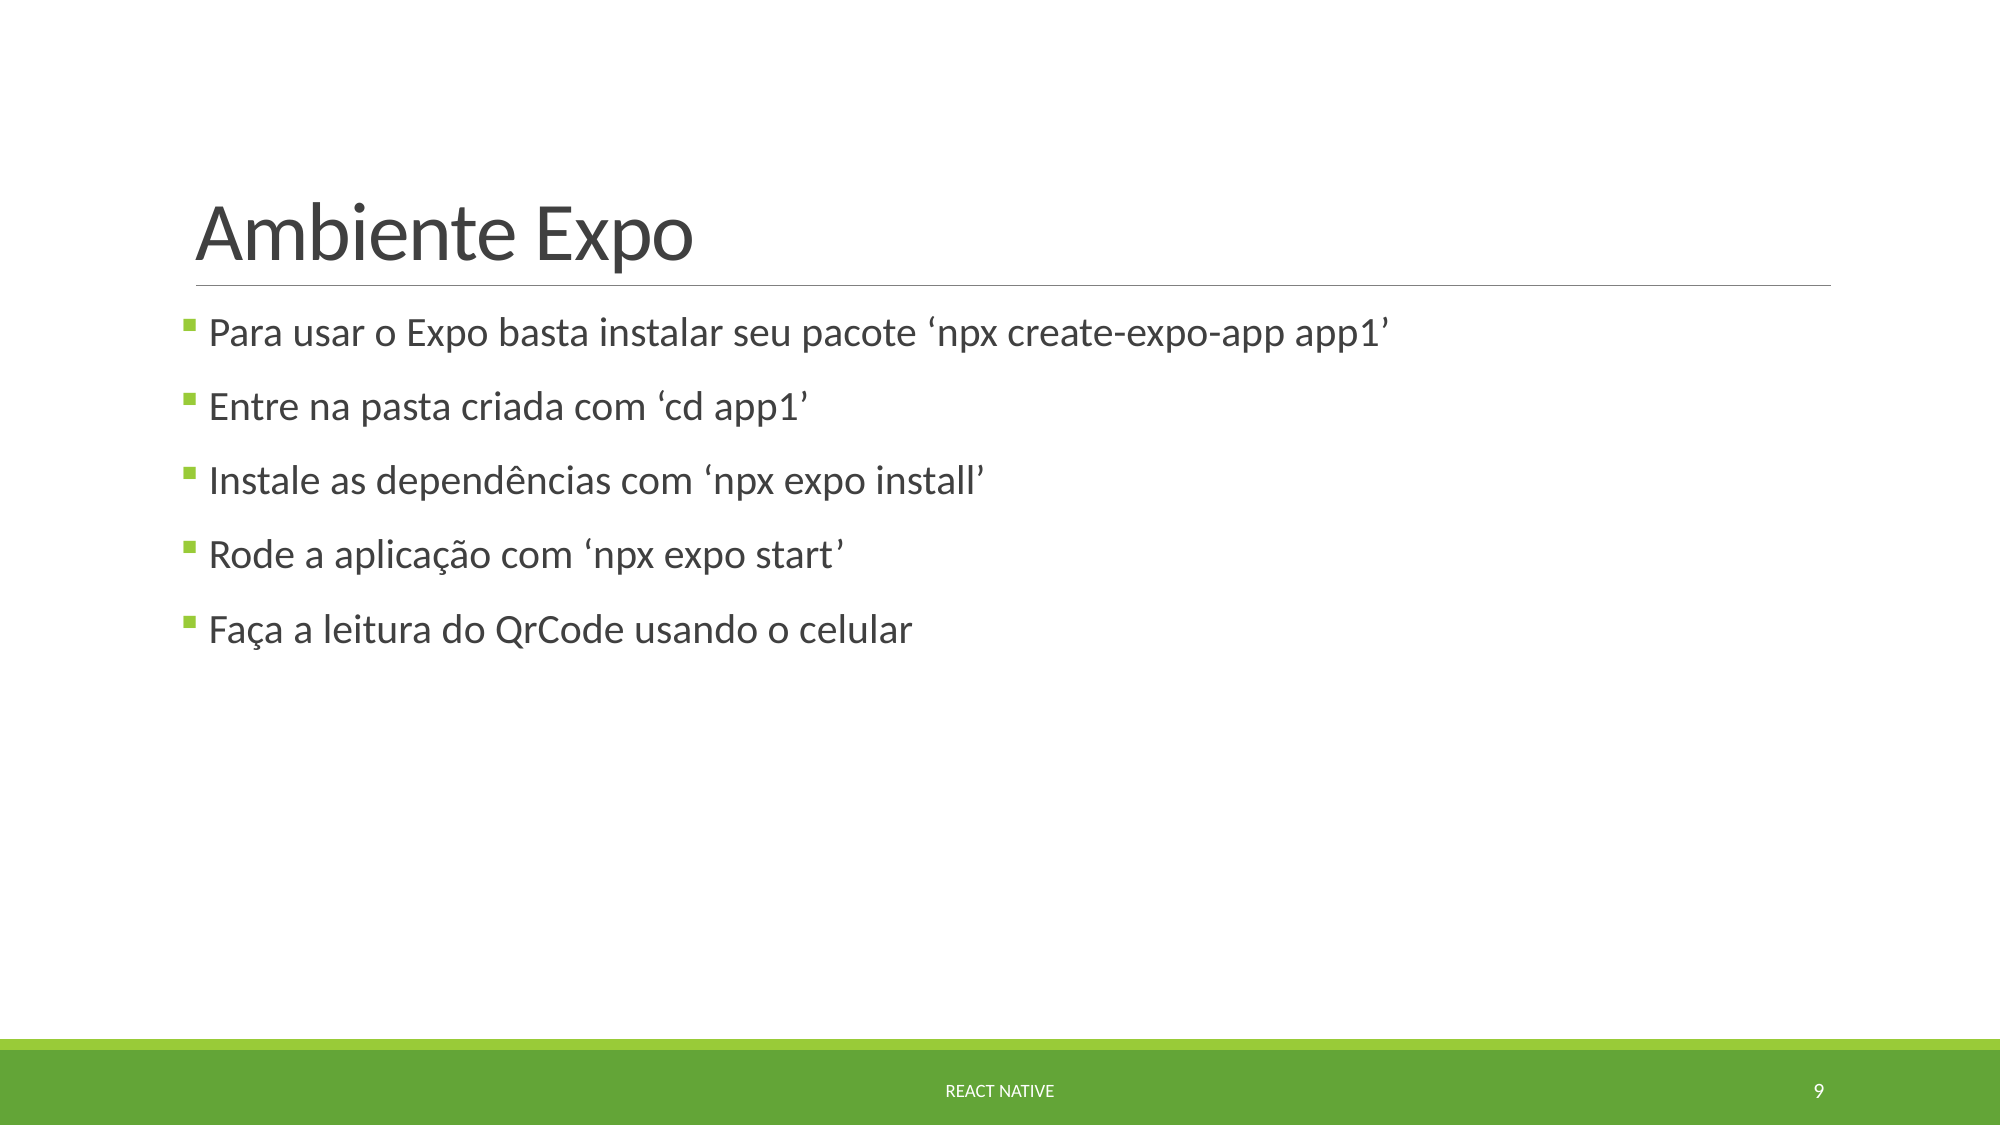

# Ambiente Expo
 Para usar o Expo basta instalar seu pacote ‘npx create-expo-app app1’
 Entre na pasta criada com ‘cd app1’
 Instale as dependências com ‘npx expo install’
 Rode a aplicação com ‘npx expo start’
 Faça a leitura do QrCode usando o celular
React Native
9